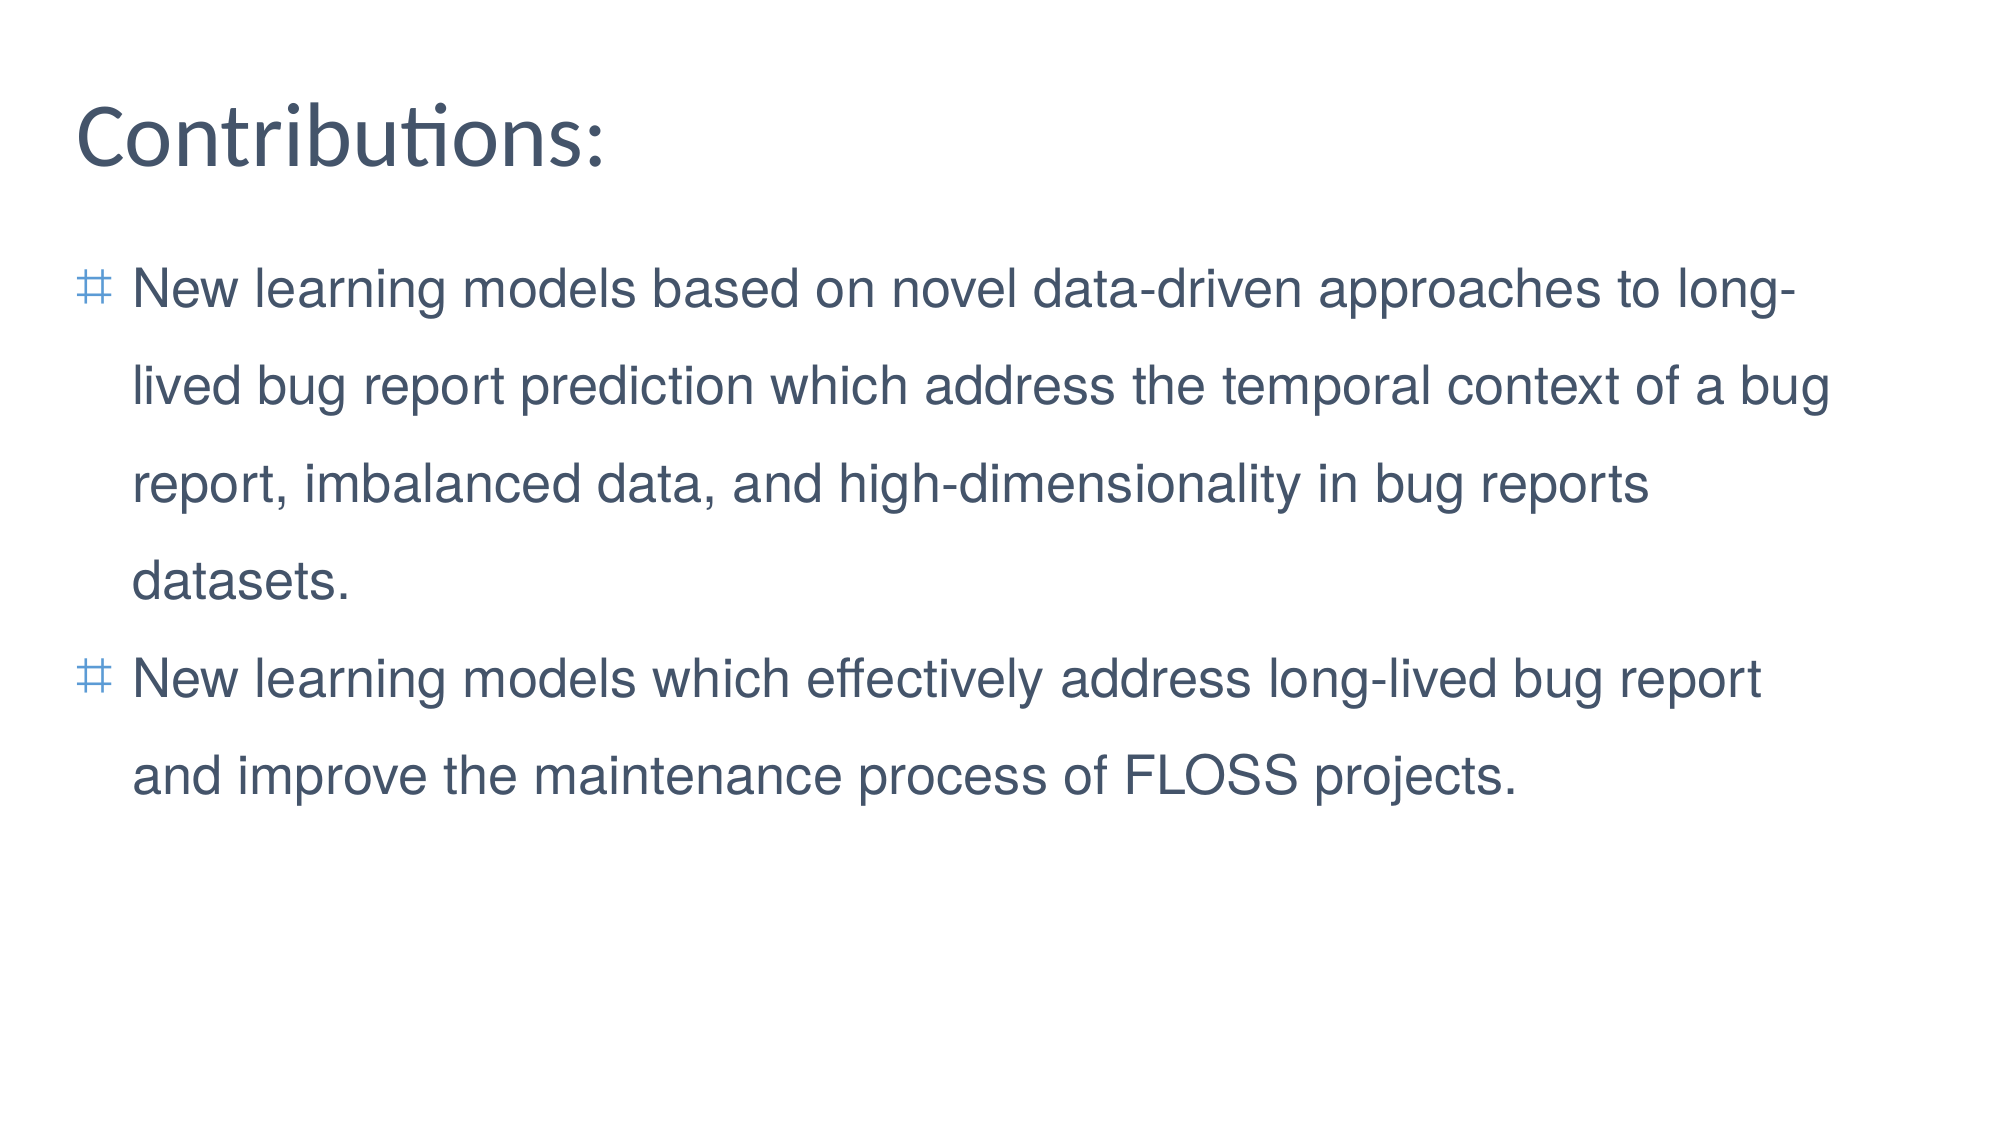

# Contributions:
New learning models based on novel data-driven approaches to long-lived bug report prediction which address the temporal context of a bug report, imbalanced data, and high-dimensionality in bug reports datasets.
New learning models which effectively address long-lived bug report and improve the maintenance process of FLOSS projects.